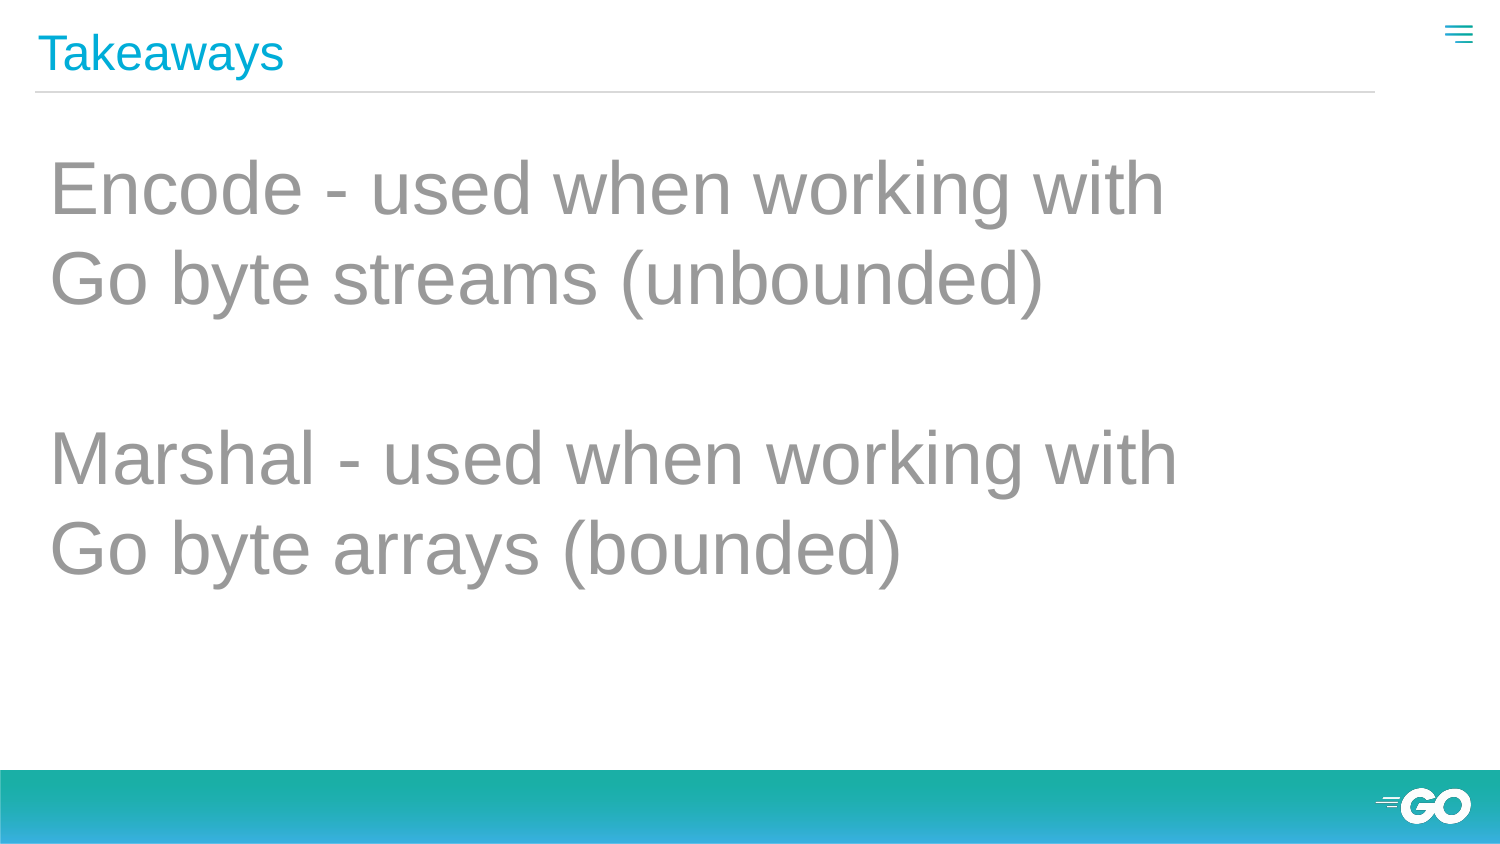

# Takeaways
Encode - used when working with Go byte streams (unbounded)

Marshal - used when working with Go byte arrays (bounded)